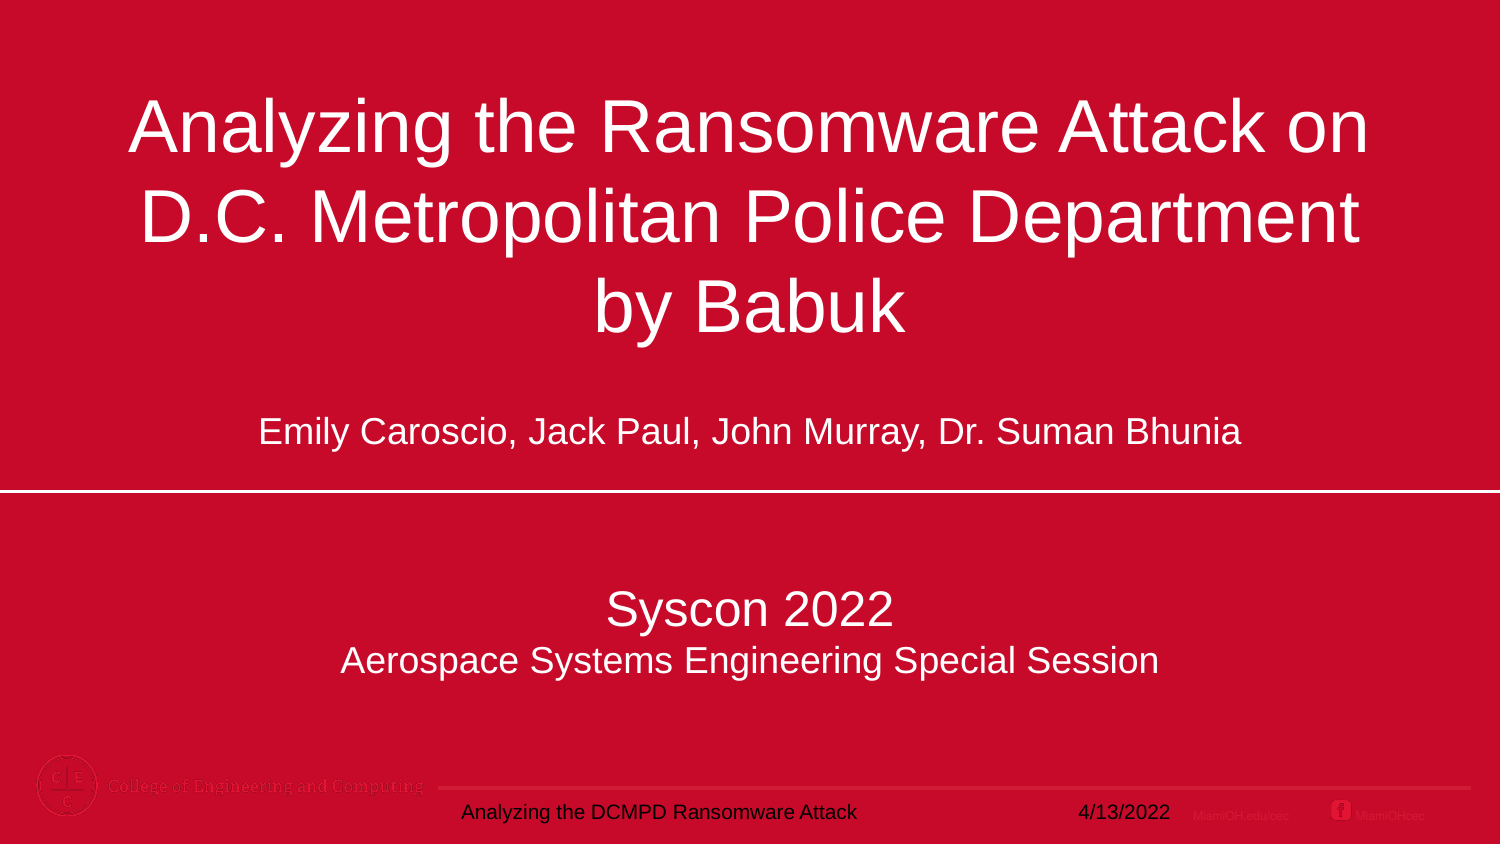

# Analyzing the Ransomware Attack on D.C. Metropolitan Police Department by Babuk

Emily Caroscio, Jack Paul, John Murray, Dr. Suman Bhunia

Syscon 2022
Aerospace Systems Engineering Special Session